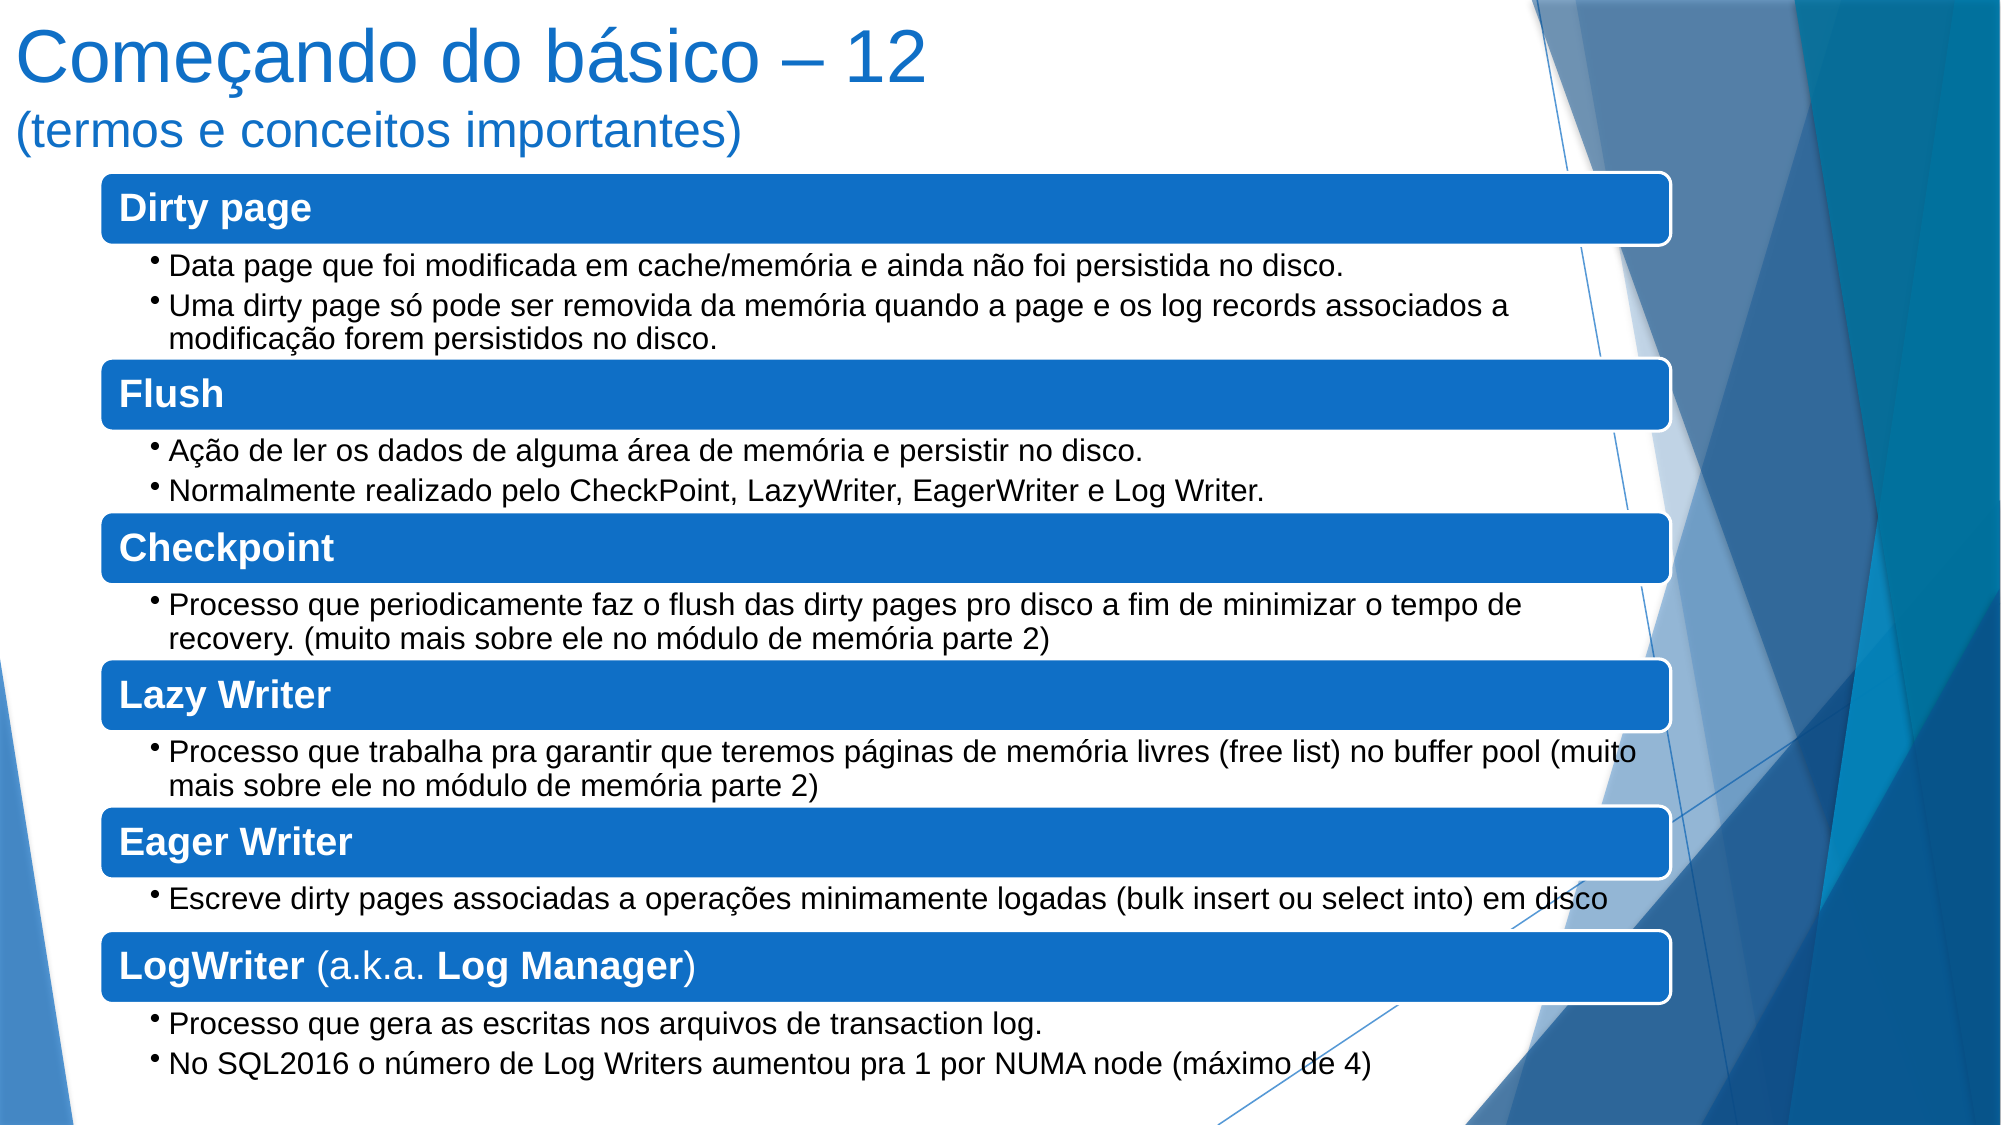

# Começando do básico – 12 (termos e conceitos importantes)
Dirty page
Data page que foi modificada em cache/memória e ainda não foi persistida no disco.
Uma dirty page só pode ser removida da memória quando a page e os log records associados a modificação forem persistidos no disco.
Flush
Ação de ler os dados de alguma área de memória e persistir no disco.
Normalmente realizado pelo CheckPoint, LazyWriter, EagerWriter e Log Writer.
Checkpoint
Processo que periodicamente faz o flush das dirty pages pro disco a fim de minimizar o tempo de recovery. (muito mais sobre ele no módulo de memória parte 2)
Lazy Writer
Processo que trabalha pra garantir que teremos páginas de memória livres (free list) no buffer pool (muito mais sobre ele no módulo de memória parte 2)
Eager Writer
Escreve dirty pages associadas a operações minimamente logadas (bulk insert ou select into) em disco
LogWriter (a.k.a. Log Manager)
Processo que gera as escritas nos arquivos de transaction log.
No SQL2016 o número de Log Writers aumentou pra 1 por NUMA node (máximo de 4)